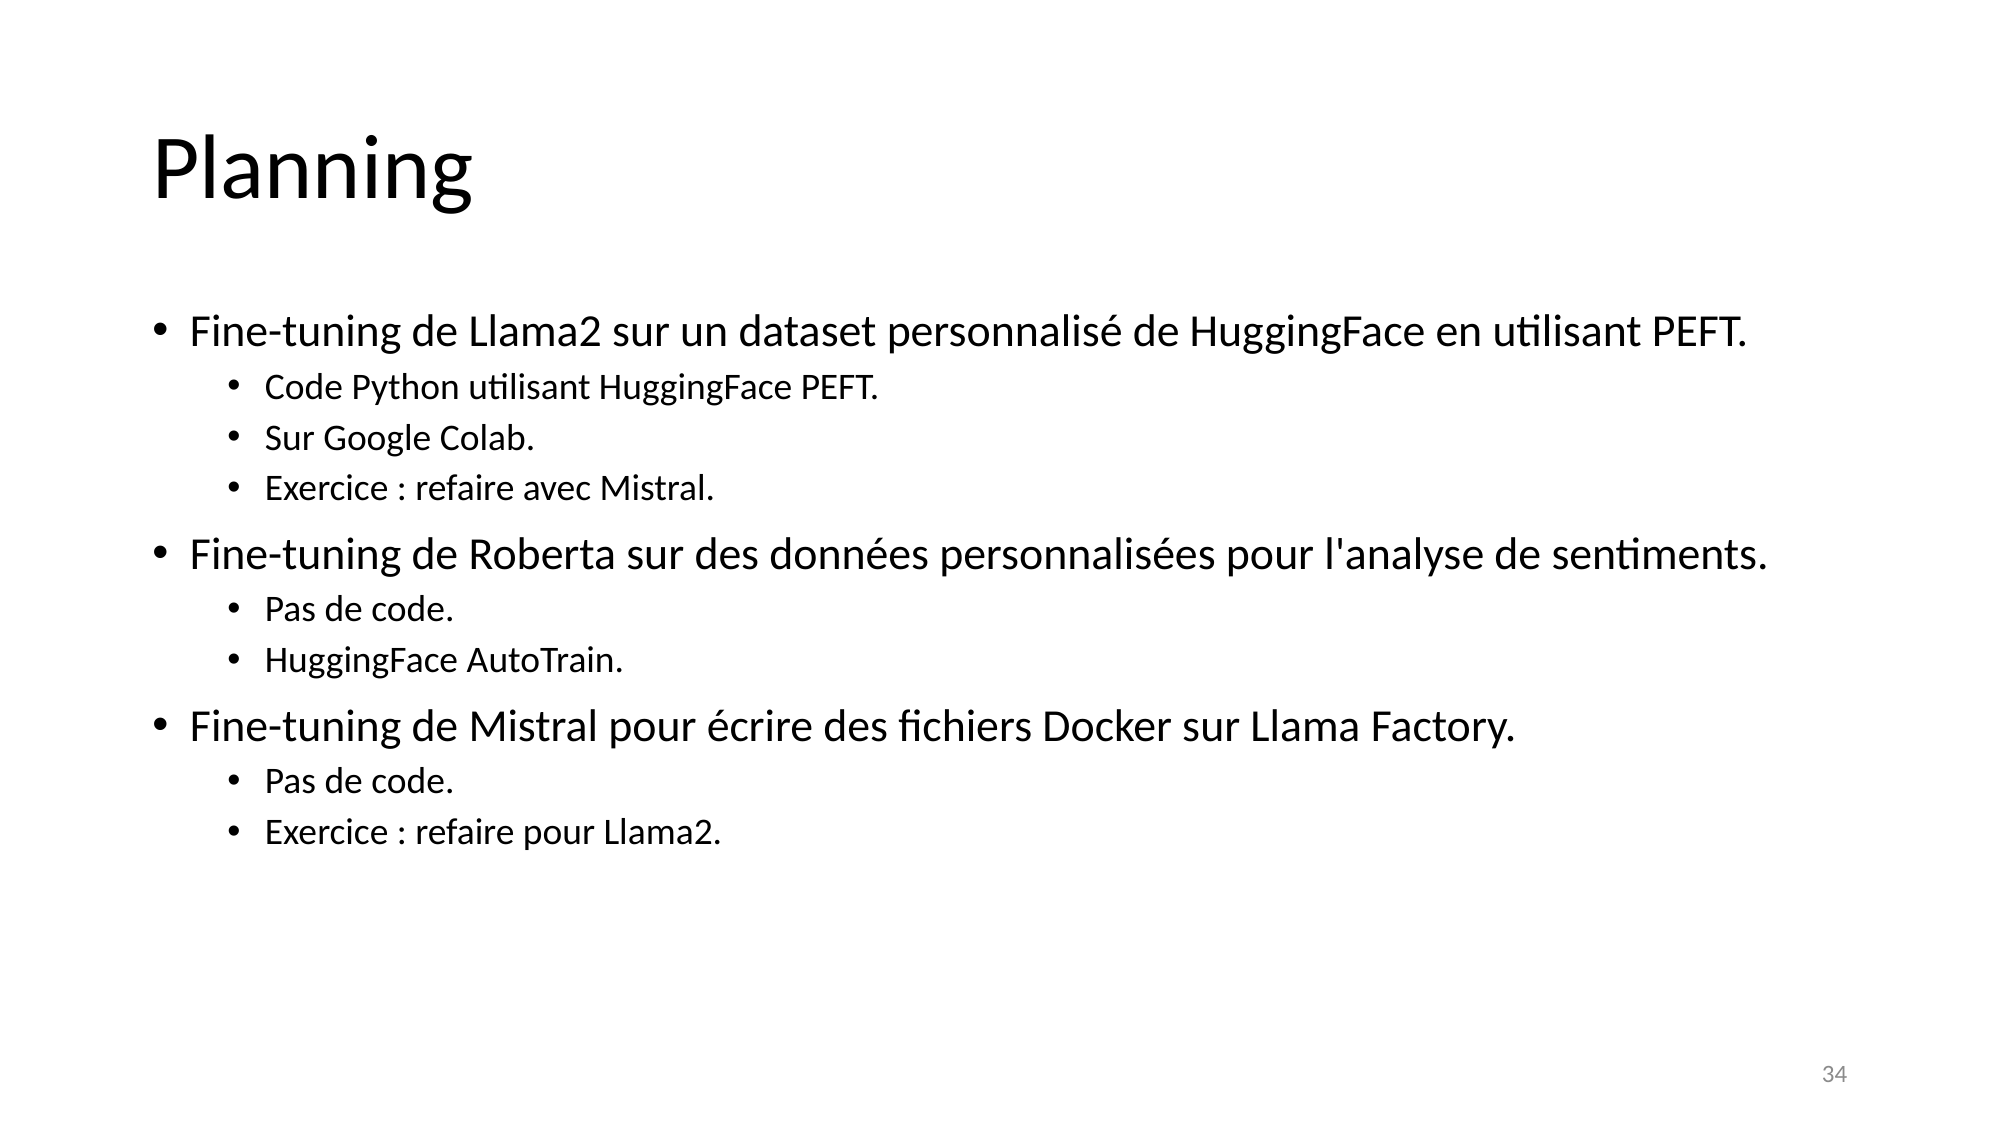

# Planning
Fine-tuning de Llama2 sur un dataset personnalisé de HuggingFace en utilisant PEFT.
Code Python utilisant HuggingFace PEFT.
Sur Google Colab.
Exercice : refaire avec Mistral.
Fine-tuning de Roberta sur des données personnalisées pour l'analyse de sentiments.
Pas de code.
HuggingFace AutoTrain.
Fine-tuning de Mistral pour écrire des fichiers Docker sur Llama Factory.
Pas de code.
Exercice : refaire pour Llama2.
34